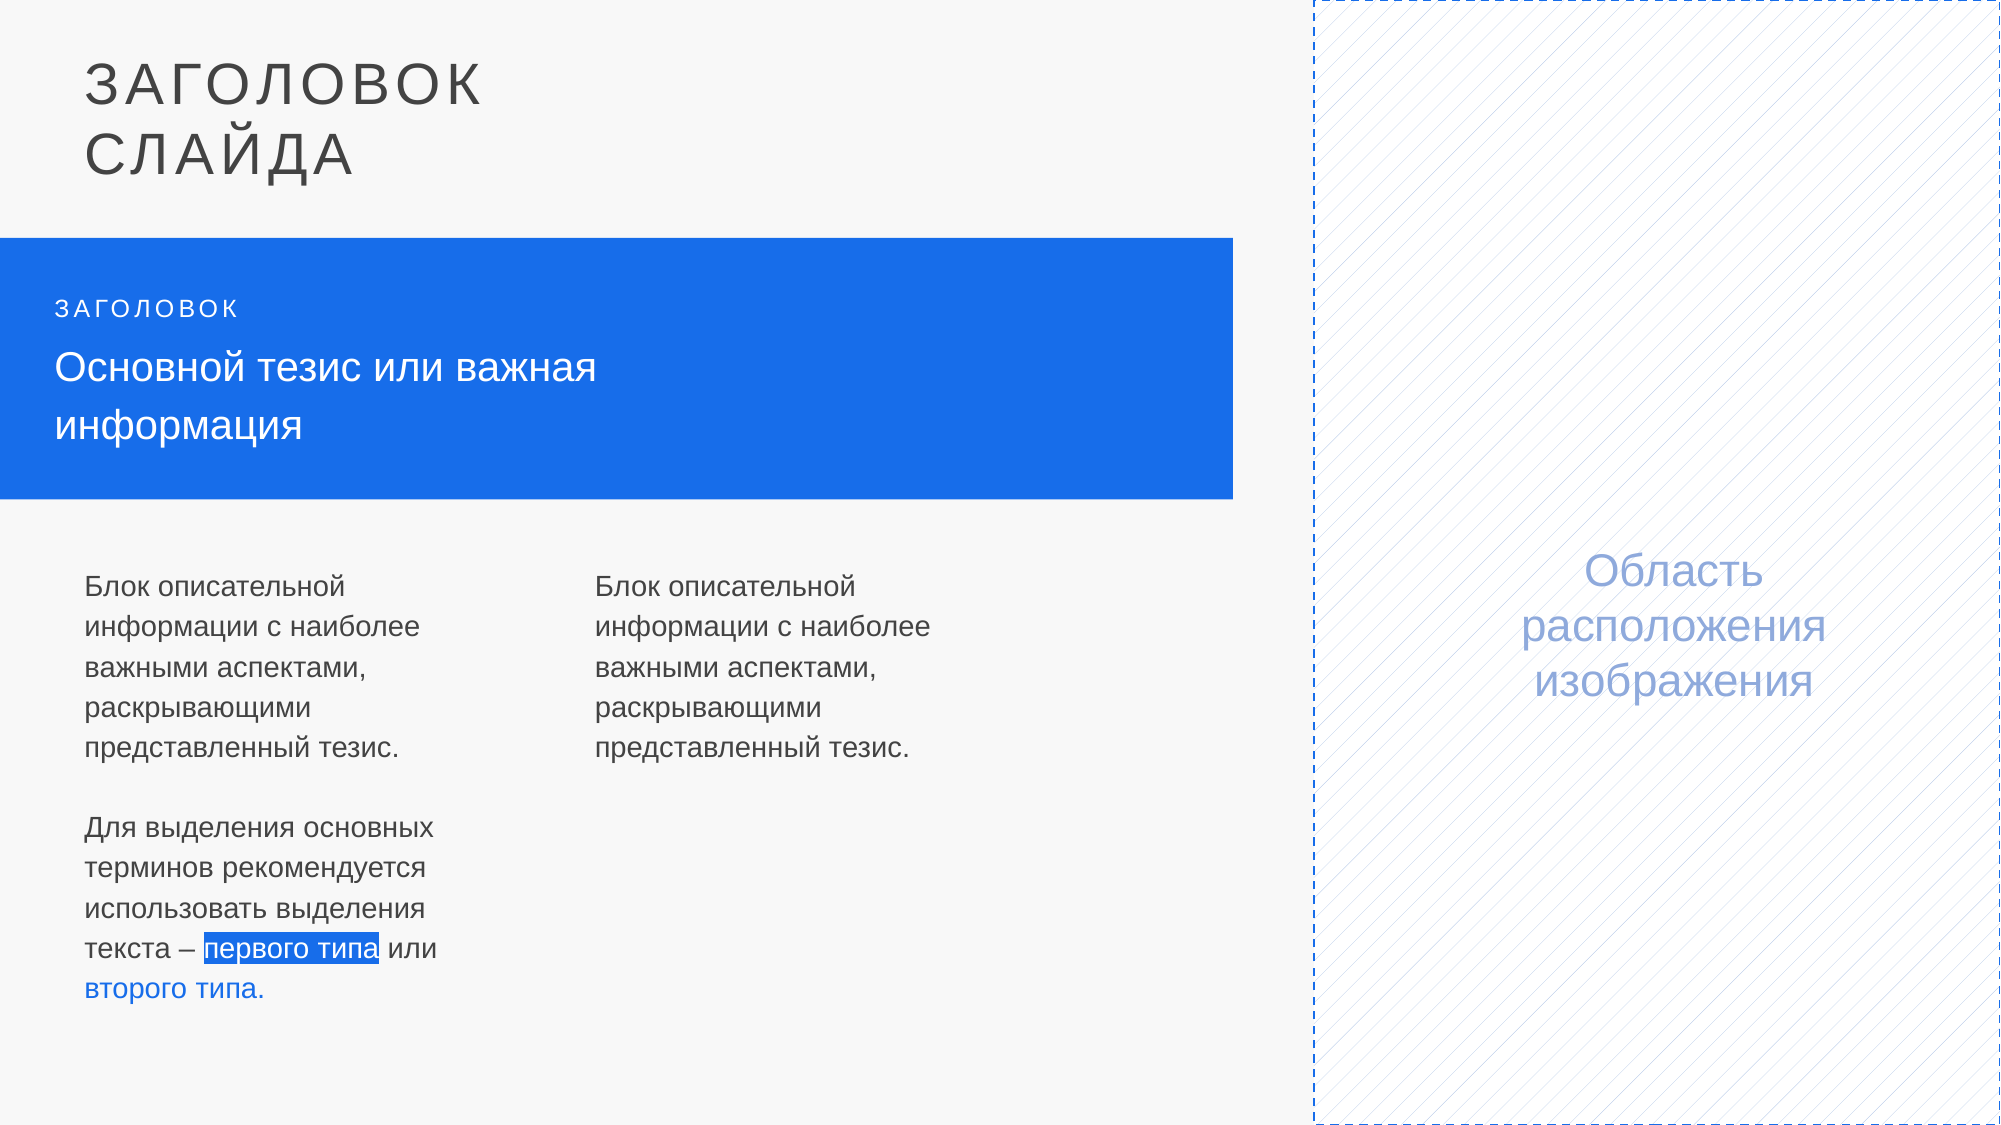

Область расположения изображения
ЗАГОЛОВОК
СЛАЙДА

ЗАГОЛОВОК
Основной тезис или важная информация
Блок описательной информации с наиболее важными аспектами, раскрывающими представленный тезис.

Для выделения основных терминов рекомендуется использовать выделения текста – первого типа или второго типа.
Блок описательной информации с наиболее важными аспектами, раскрывающими представленный тезис.